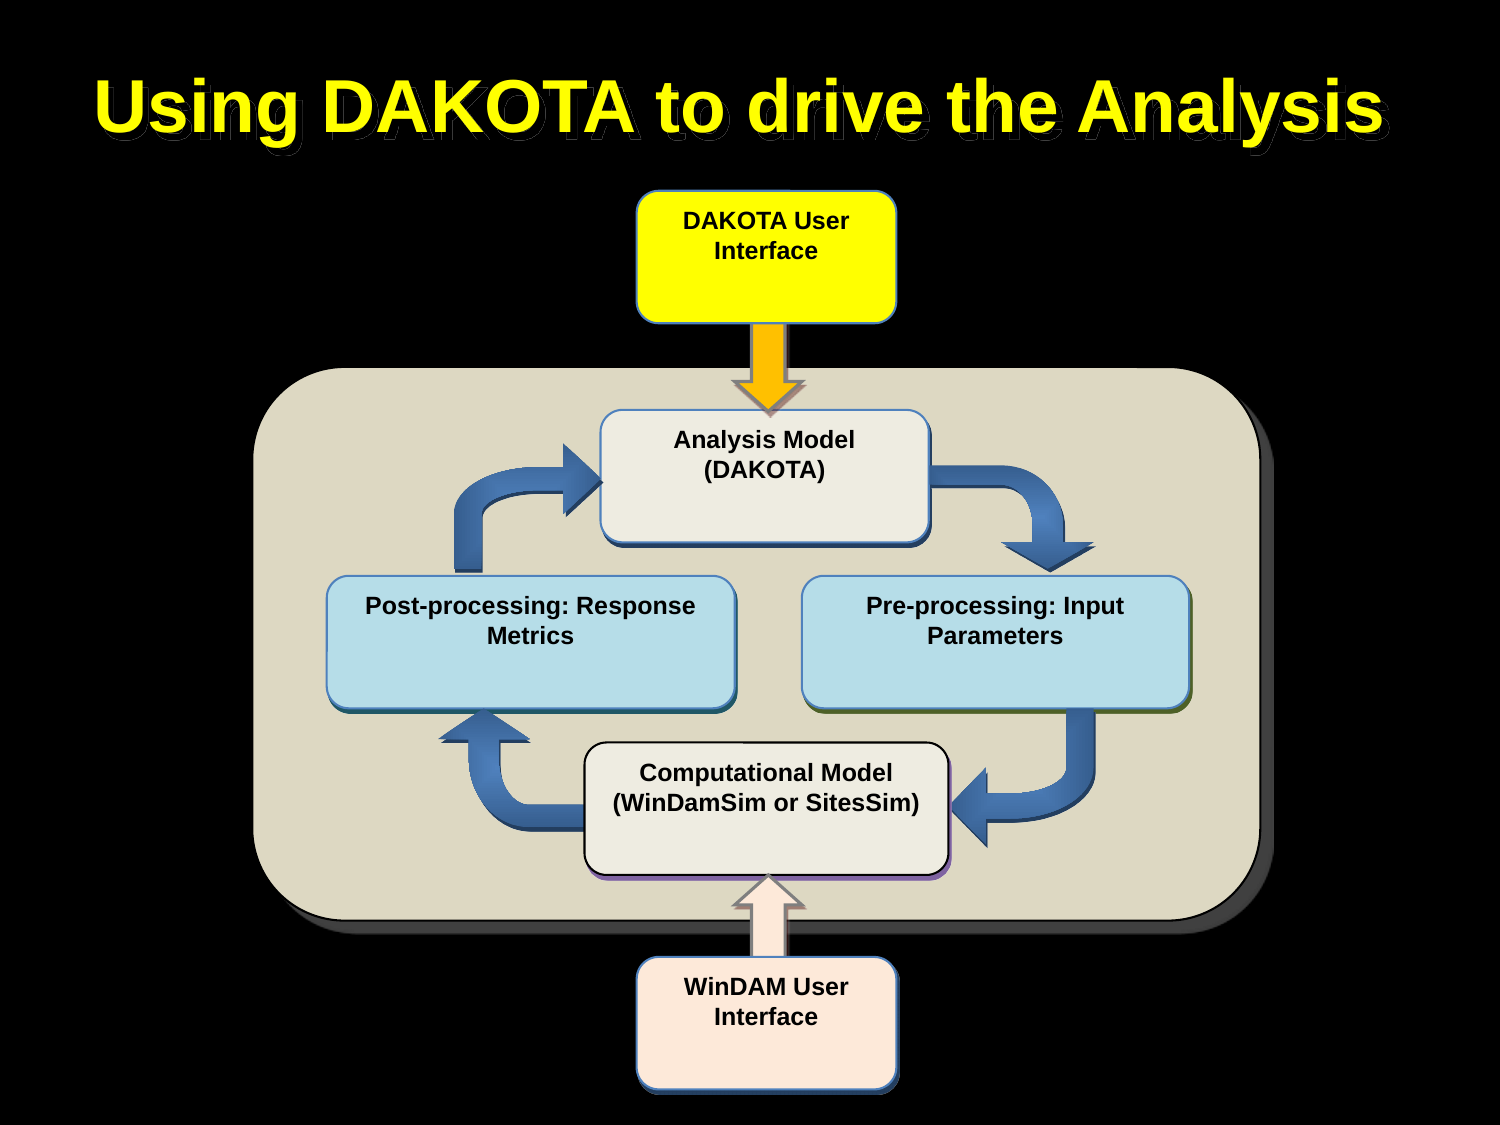

# Using DAKOTA to drive the Analysis
DAKOTA User Interface

Analysis Model (DAKOTA)

Post-processing: Response Metrics
Pre-processing: Input Parameters

Computational Model (WinDamSim or SitesSim)

WinDAM User Interface